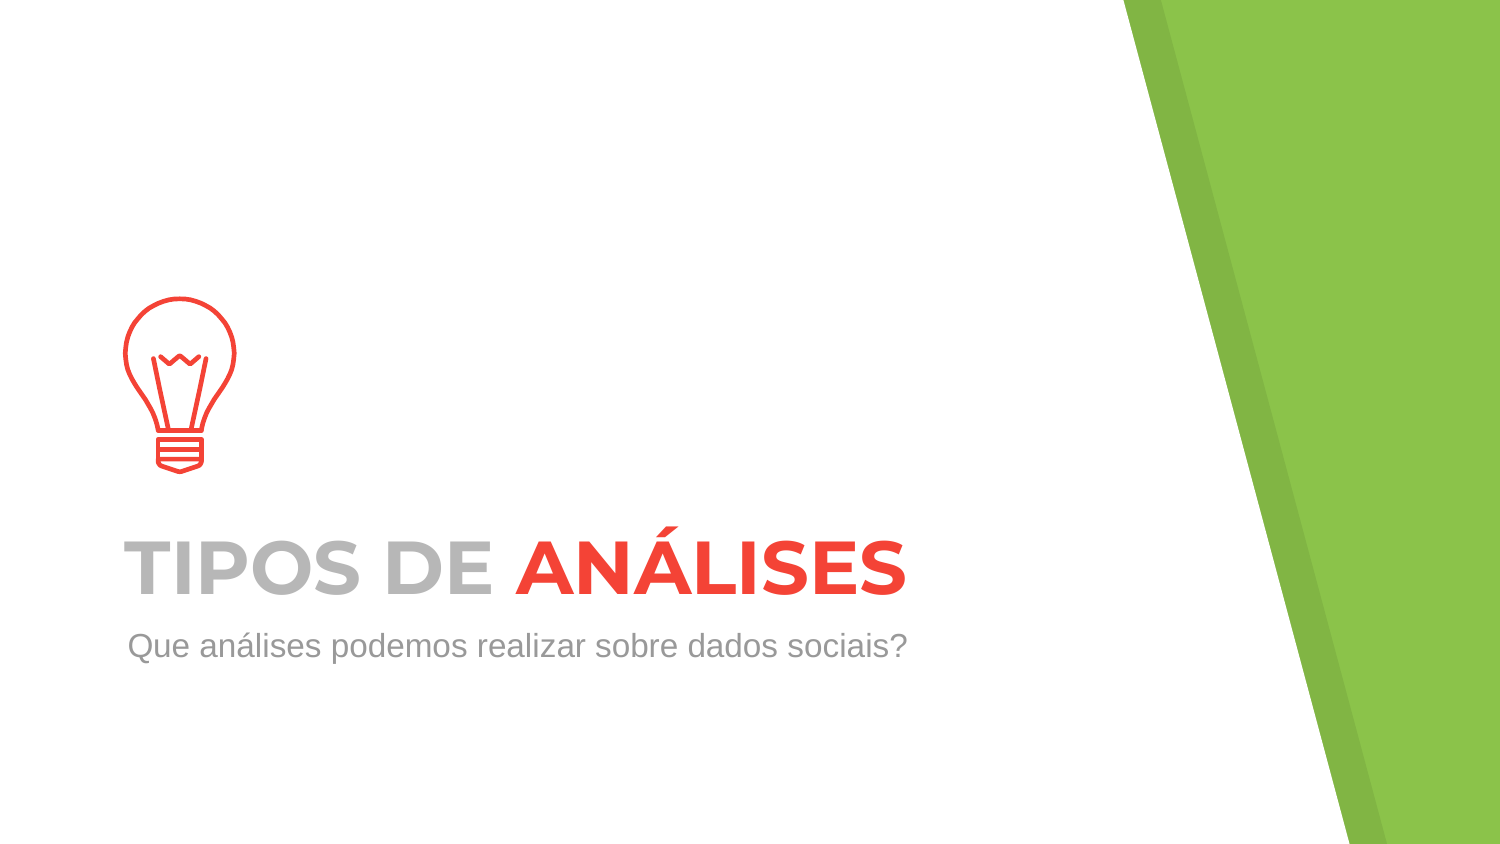

TIPOS DE ANÁLISES
Que análises podemos realizar sobre dados sociais?